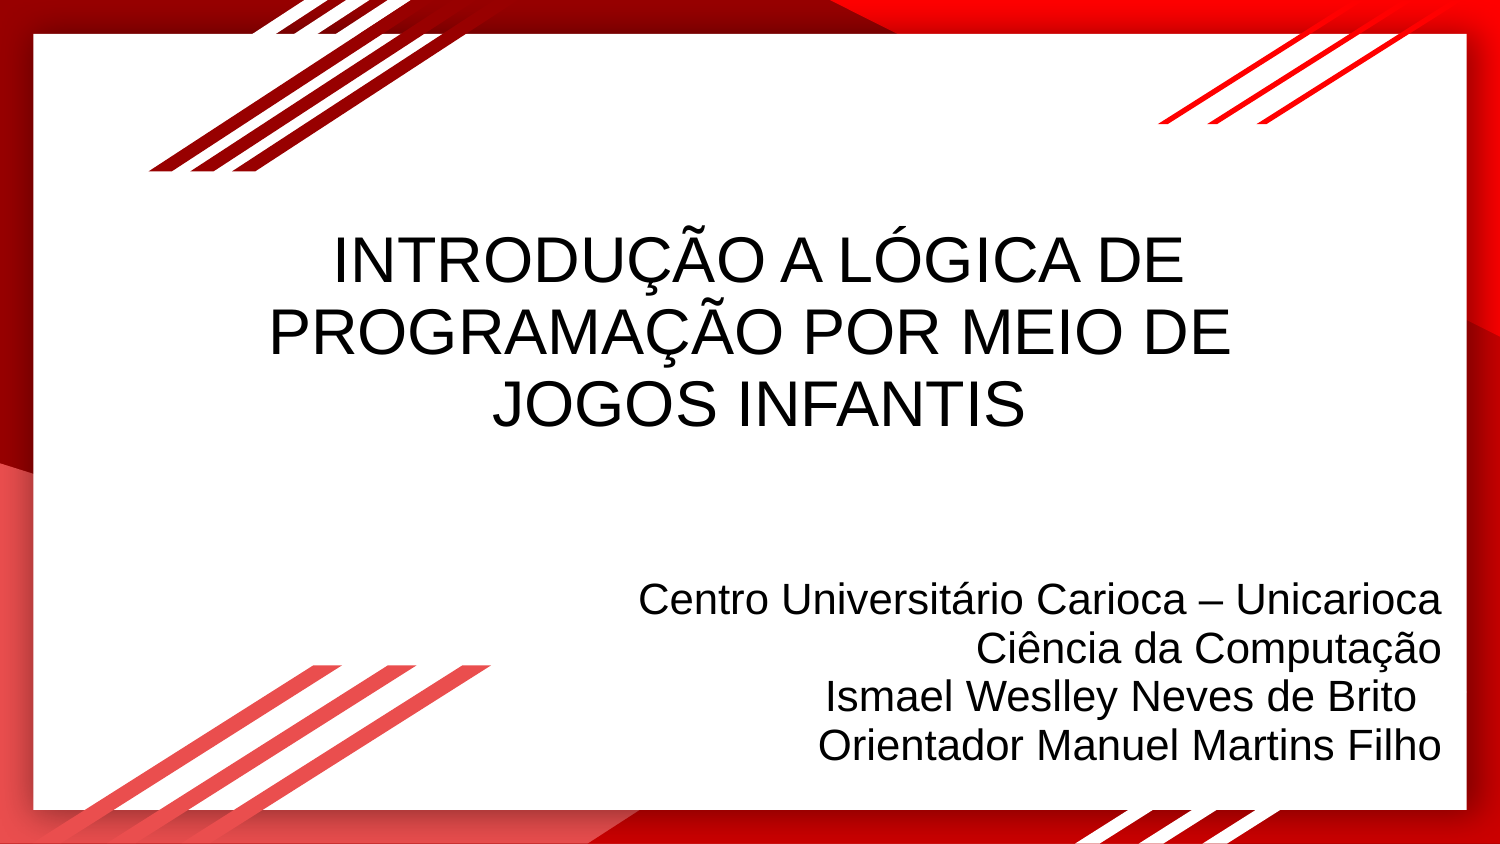

INTRODUÇÃO A LÓGICA DE PROGRAMAÇÃO POR MEIO DE
JOGOS INFANTIS
Centro Universitário Carioca – Unicarioca
Ciência da Computação
Ismael Weslley Neves de Brito
Orientador Manuel Martins Filho